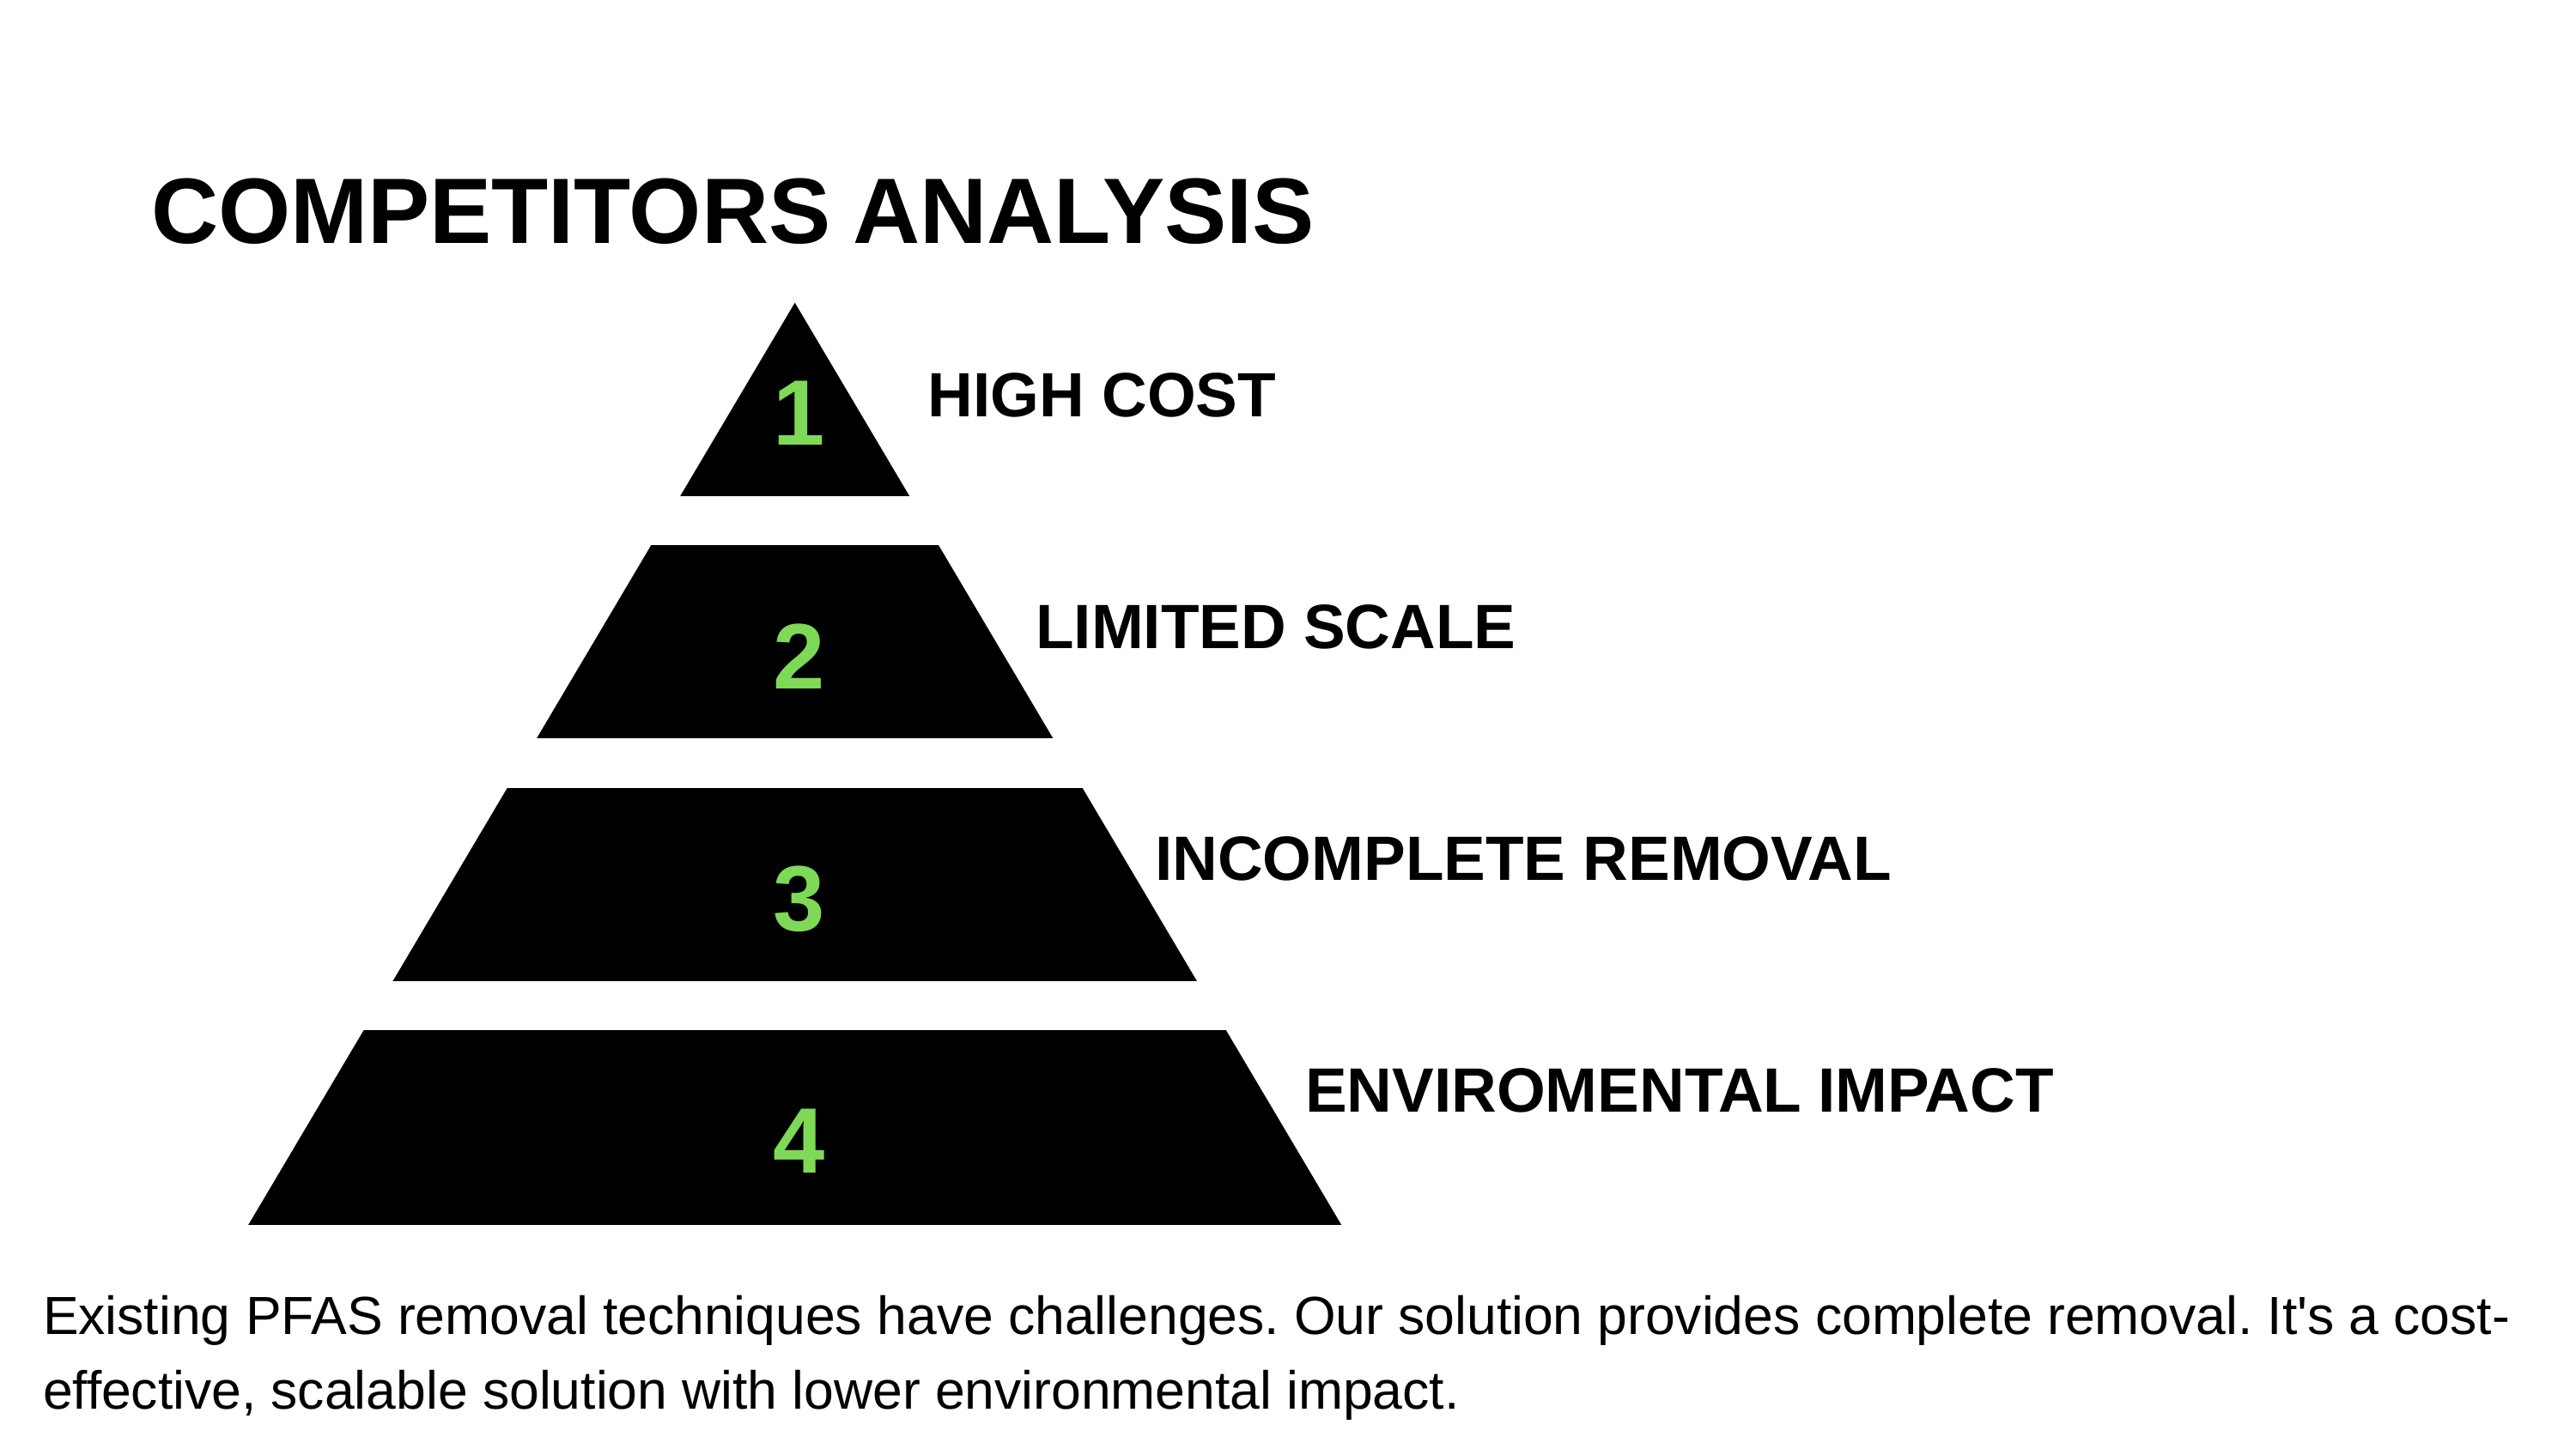

COMPETITORS ANALYSIS

1

2

3

4

HIGH COST
LIMITED SCALE
INCOMPLETE REMOVAL
ENVIROMENTAL IMPACT
Existing PFAS removal techniques have challenges. Our solution provides complete removal. It's a cost-effective, scalable solution with lower environmental impact.